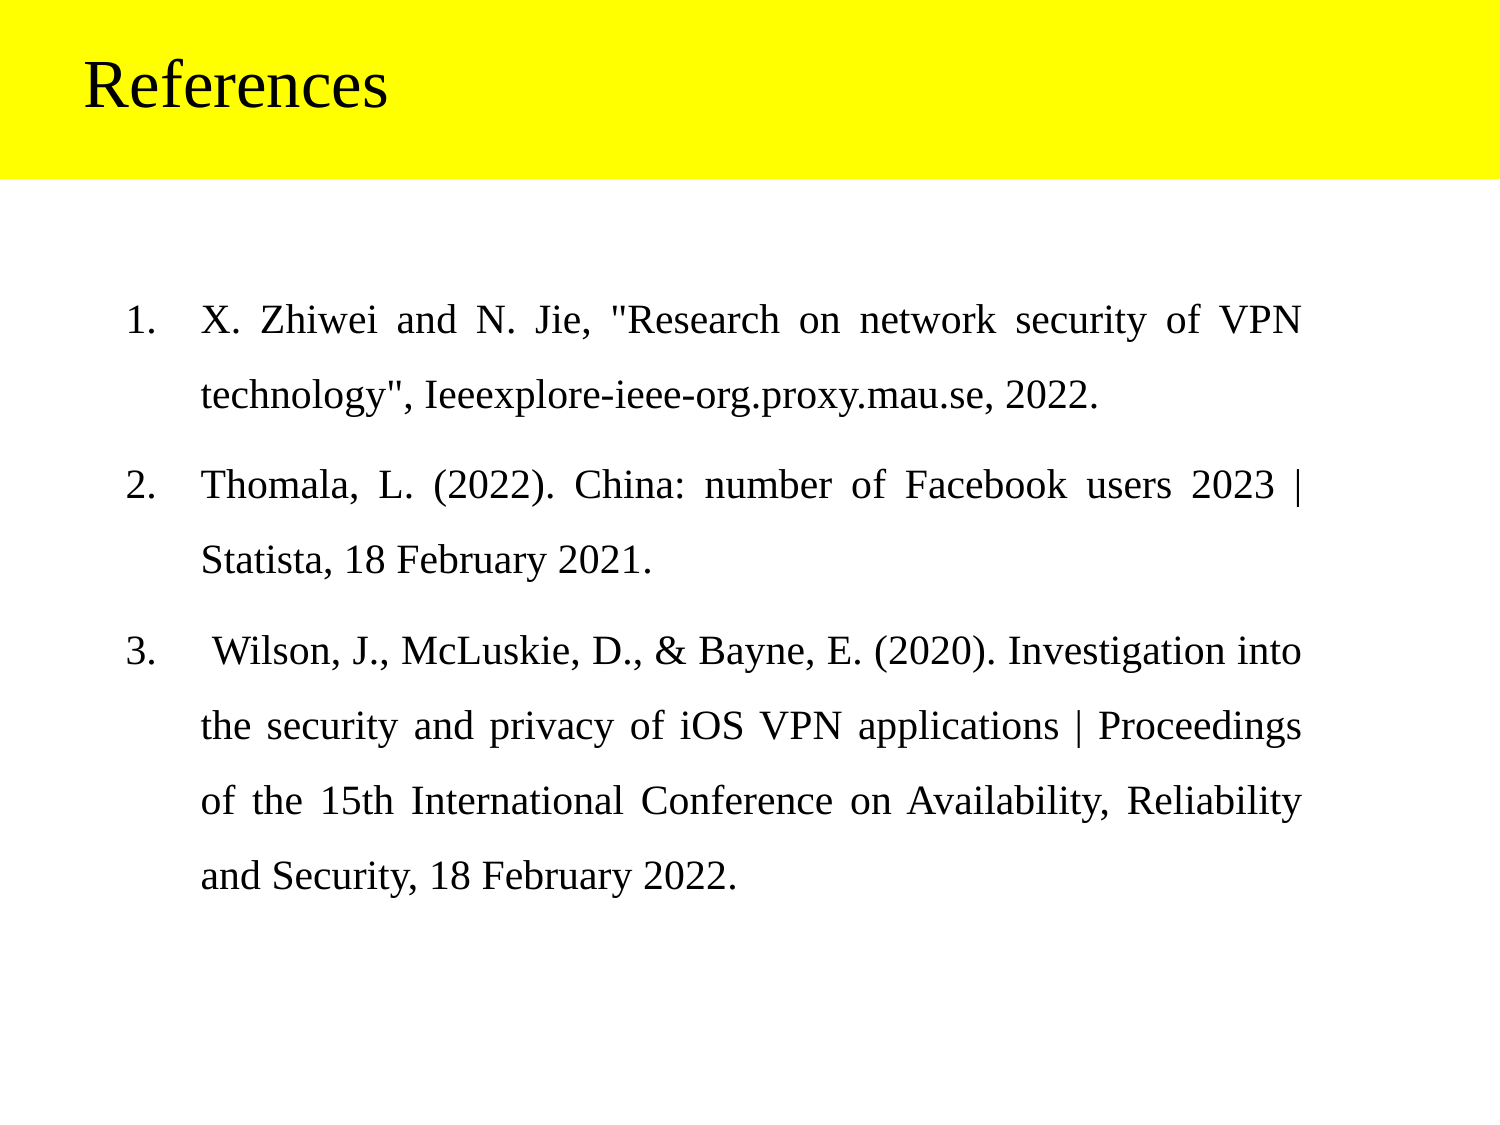

# References
X. Zhiwei and N. Jie, "Research on network security of VPN technology", Ieeexplore-ieee-org.proxy.mau.se, 2022.
Thomala, L. (2022). China: number of Facebook users 2023 | Statista, 18 February 2021.
 Wilson, J., McLuskie, D., & Bayne, E. (2020). Investigation into the security and privacy of iOS VPN applications | Proceedings of the 15th International Conference on Availability, Reliability and Security, 18 February 2022.